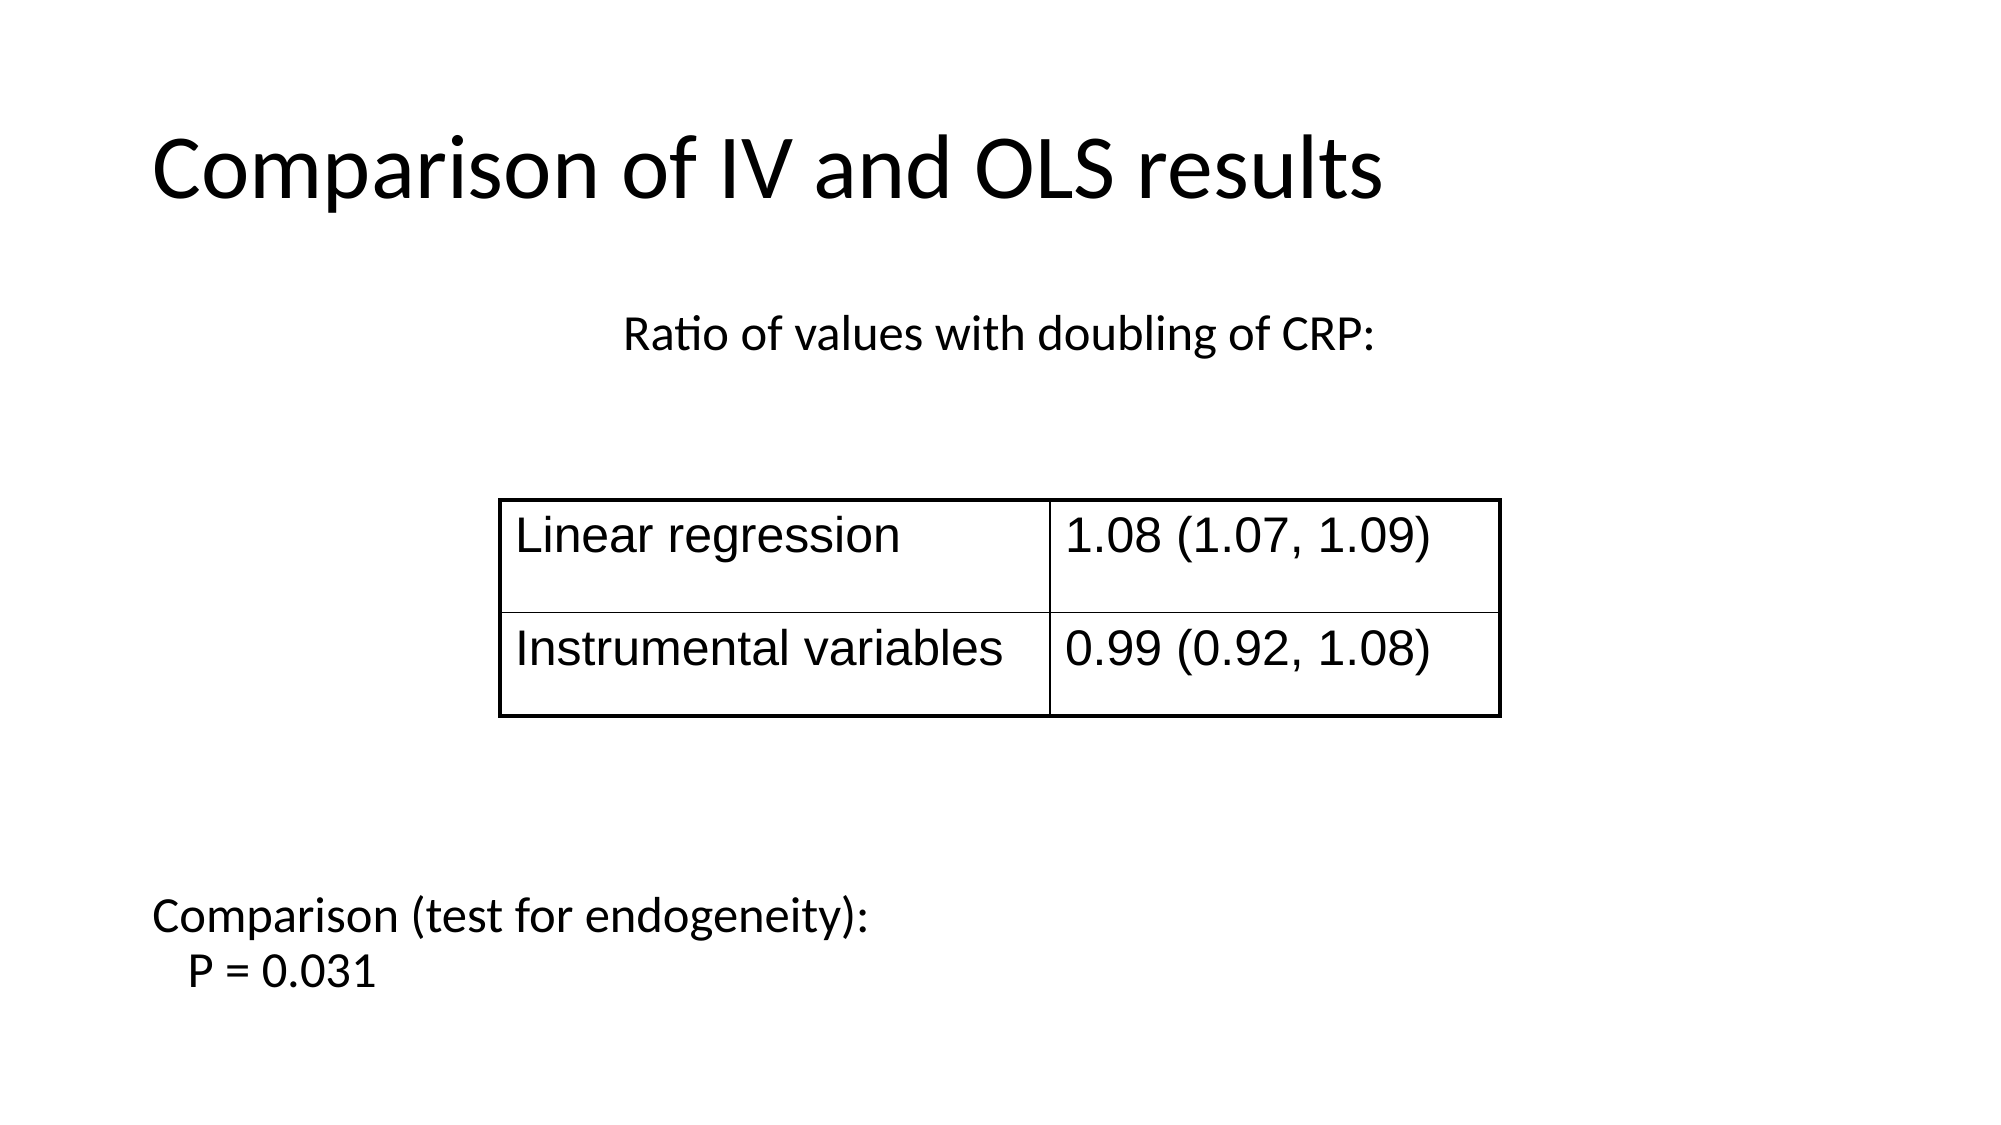

# Comparison of IV and OLS results
Ratio of values with doubling of CRP:

Comparison (test for endogeneity):
P = 0.031

| Linear regression | 1.08 (1.07, 1.09) |
| --- | --- |
| Instrumental variables | 0.99 (0.92, 1.08) |